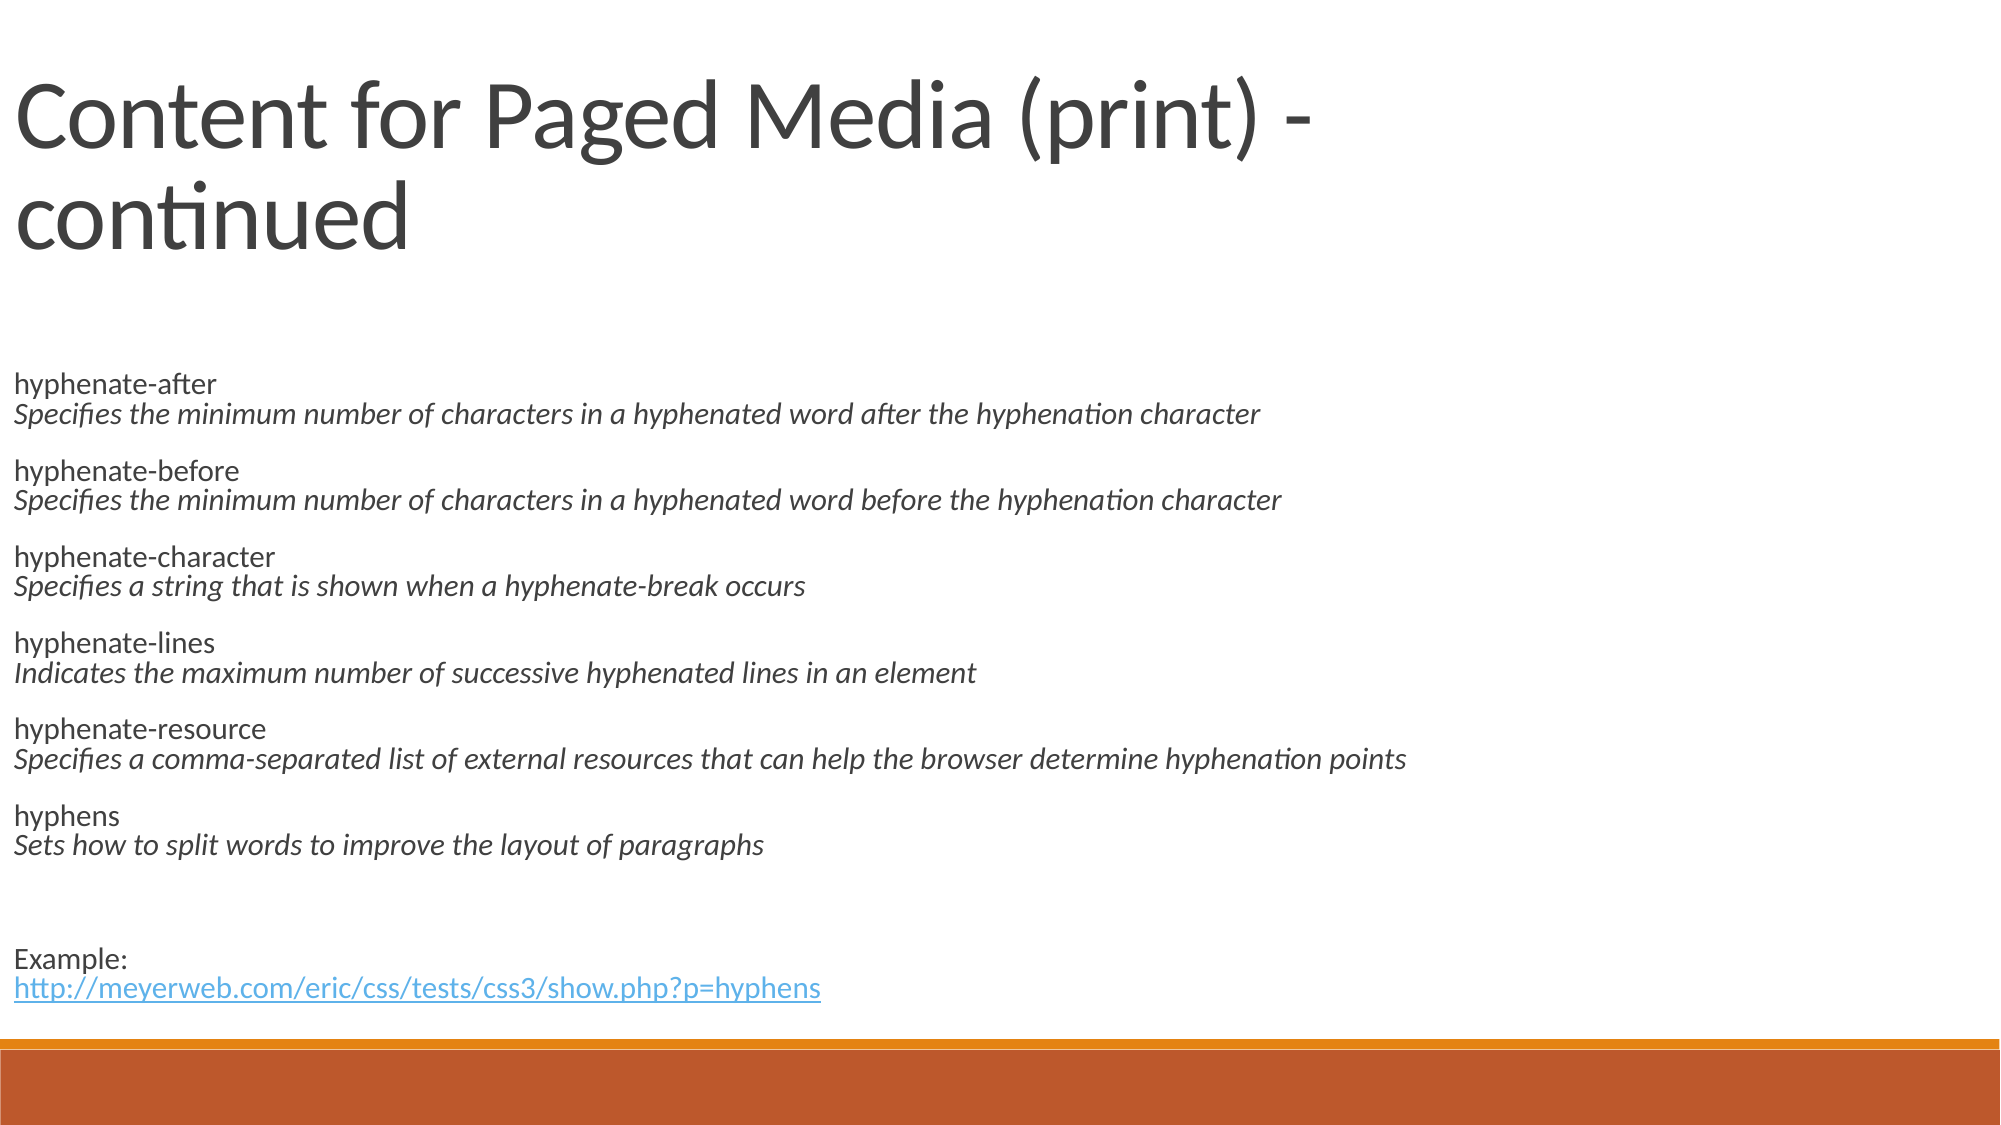

Content for Paged Media (print) - continued

hyphenate-after
Specifies the minimum number of characters in a hyphenated word after the hyphenation character
hyphenate-before
Specifies the minimum number of characters in a hyphenated word before the hyphenation character
hyphenate-character
Specifies a string that is shown when a hyphenate-break occurs
hyphenate-lines
Indicates the maximum number of successive hyphenated lines in an element
hyphenate-resource
Specifies a comma-separated list of external resources that can help the browser determine hyphenation points
hyphens
Sets how to split words to improve the layout of paragraphs

Example:
http://meyerweb.com/eric/css/tests/css3/show.php?p=hyphens